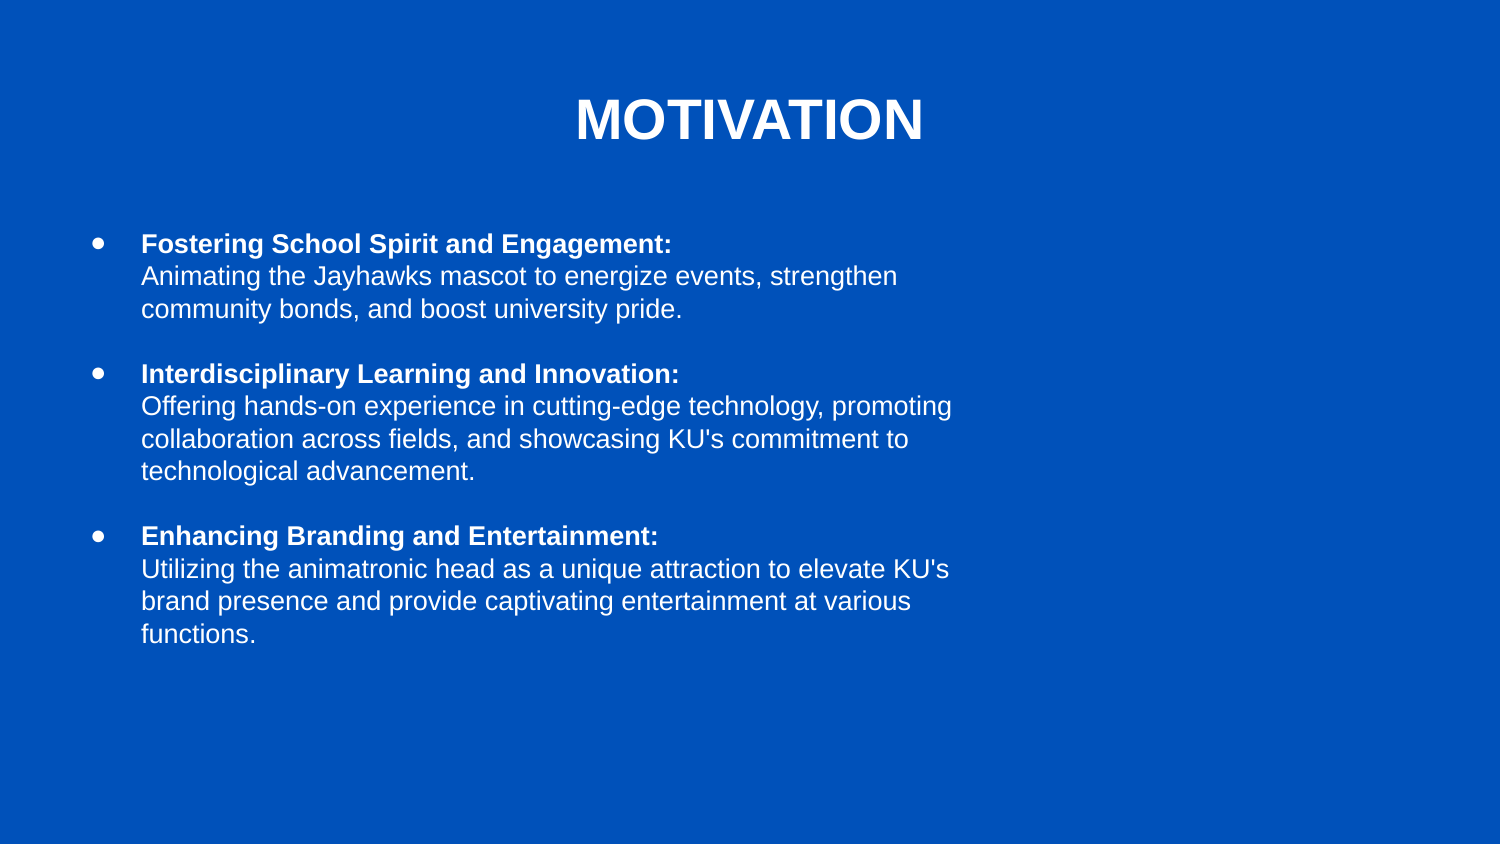

# MOTIVATION

Fostering School Spirit and Engagement:
Animating the Jayhawks mascot to energize events, strengthen community bonds, and boost university pride.

Interdisciplinary Learning and Innovation:
Offering hands-on experience in cutting-edge technology, promoting collaboration across fields, and showcasing KU's commitment to technological advancement.

Enhancing Branding and Entertainment:
Utilizing the animatronic head as a unique attraction to elevate KU's brand presence and provide captivating entertainment at various functions.